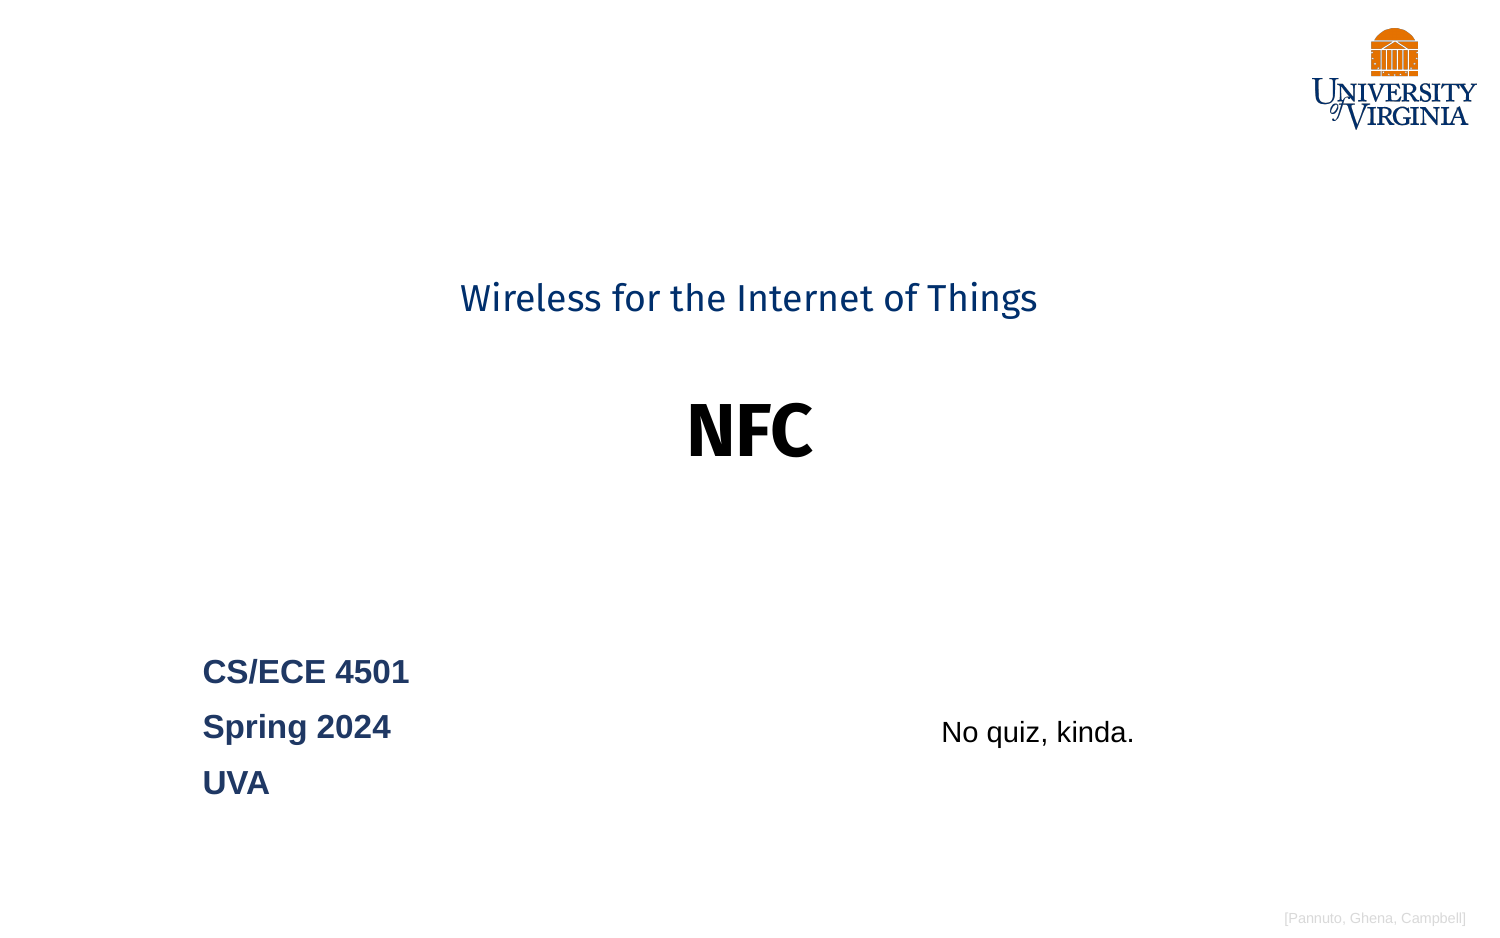

# Wireless for the Internet of Things NFC
CS/ECE 4501
Spring 2024
UVA
No quiz, kinda.
[Pannuto, Ghena, Campbell]